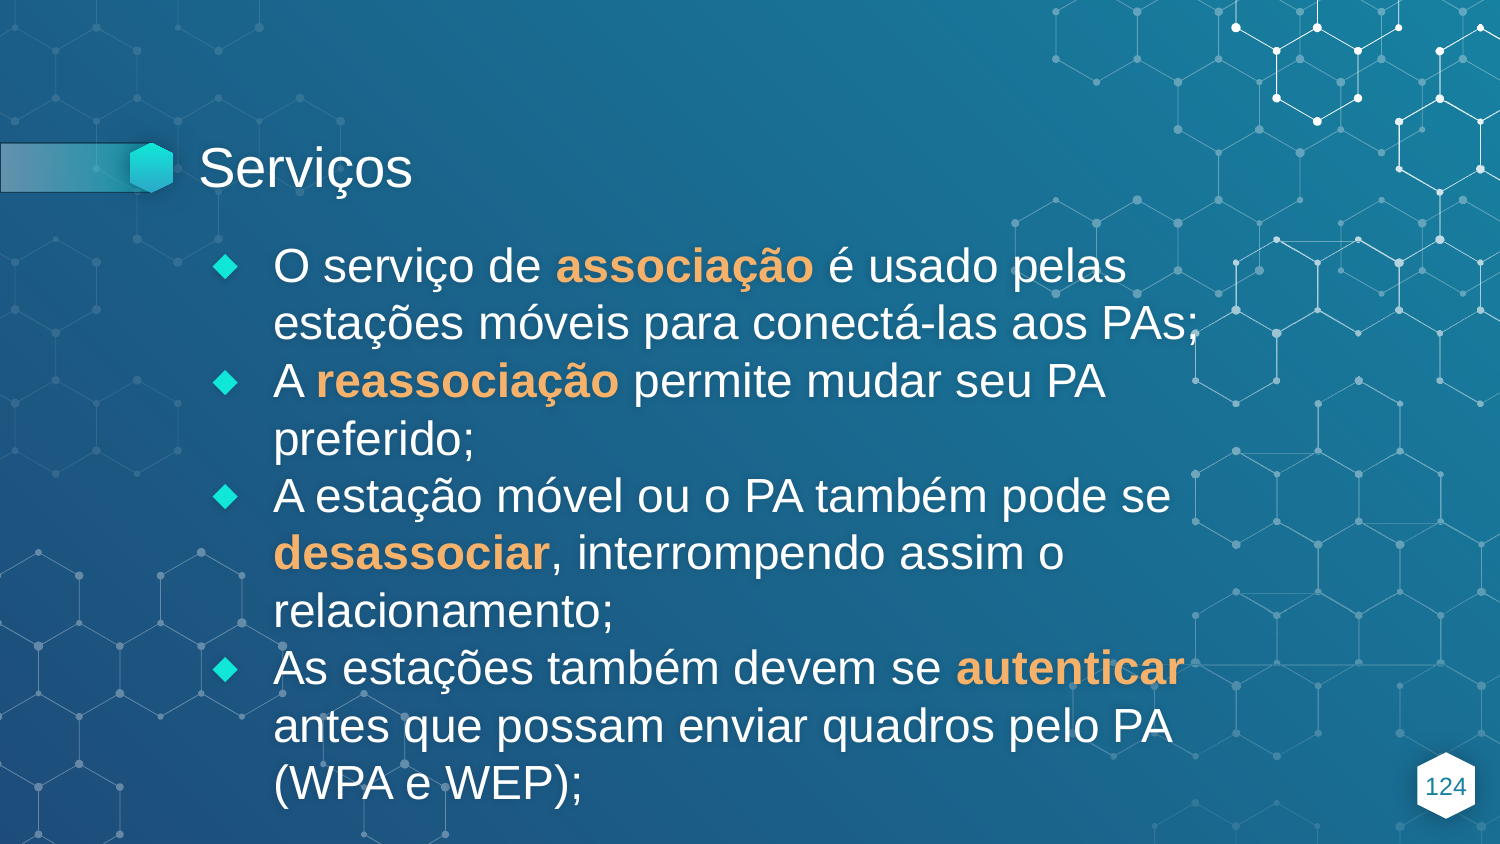

# Serviços
O serviço de associação é usado pelas estações móveis para conectá-las aos PAs;
A reassociação permite mudar seu PA preferido;
A estação móvel ou o PA também pode se desassociar, interrompendo assim o relacionamento;
As estações também devem se autenticar antes que possam enviar quadros pelo PA (WPA e WEP);

124